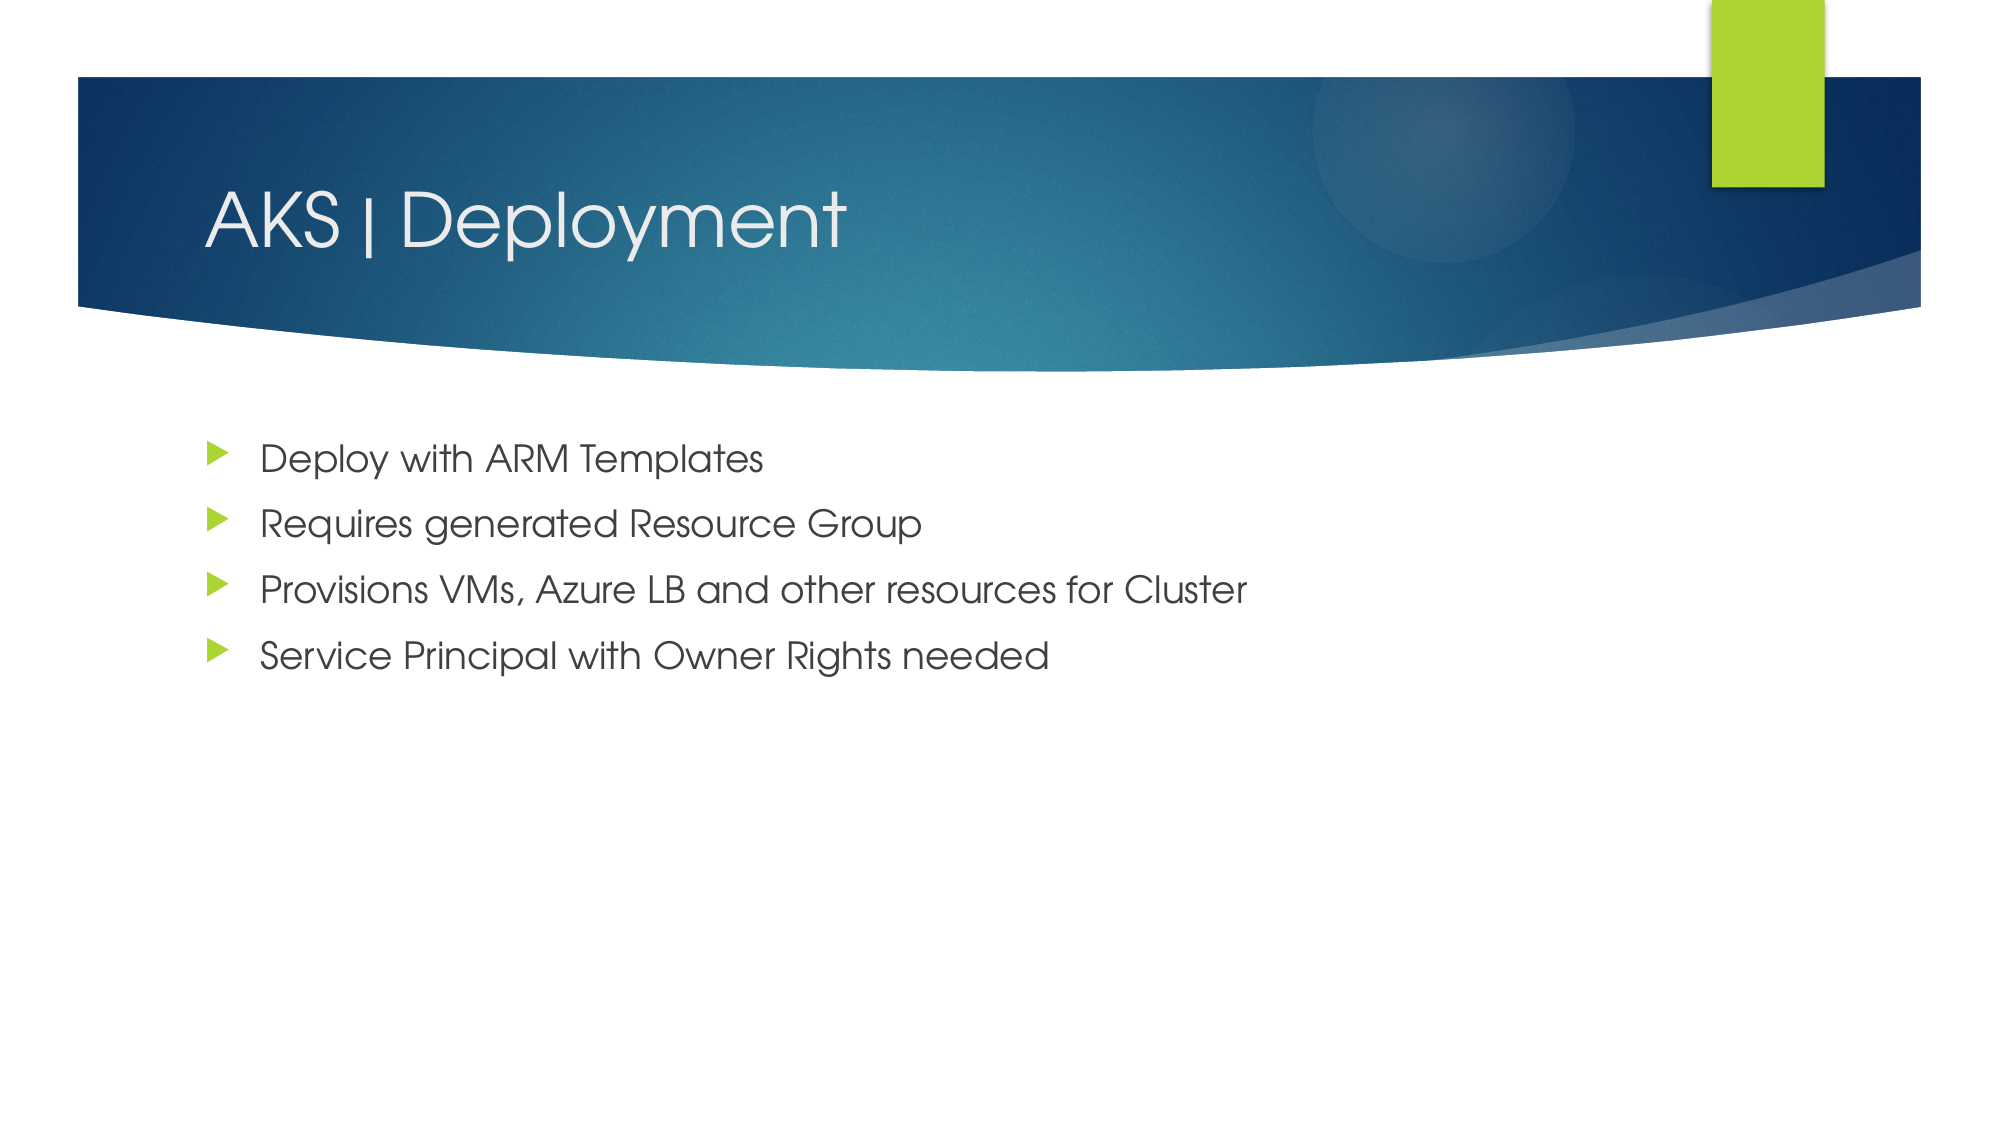

# AKS | Deployment
Deploy with ARM Templates
Requires generated Resource Group
Provisions VMs, Azure LB and other resources for Cluster
Service Principal with Owner Rights needed